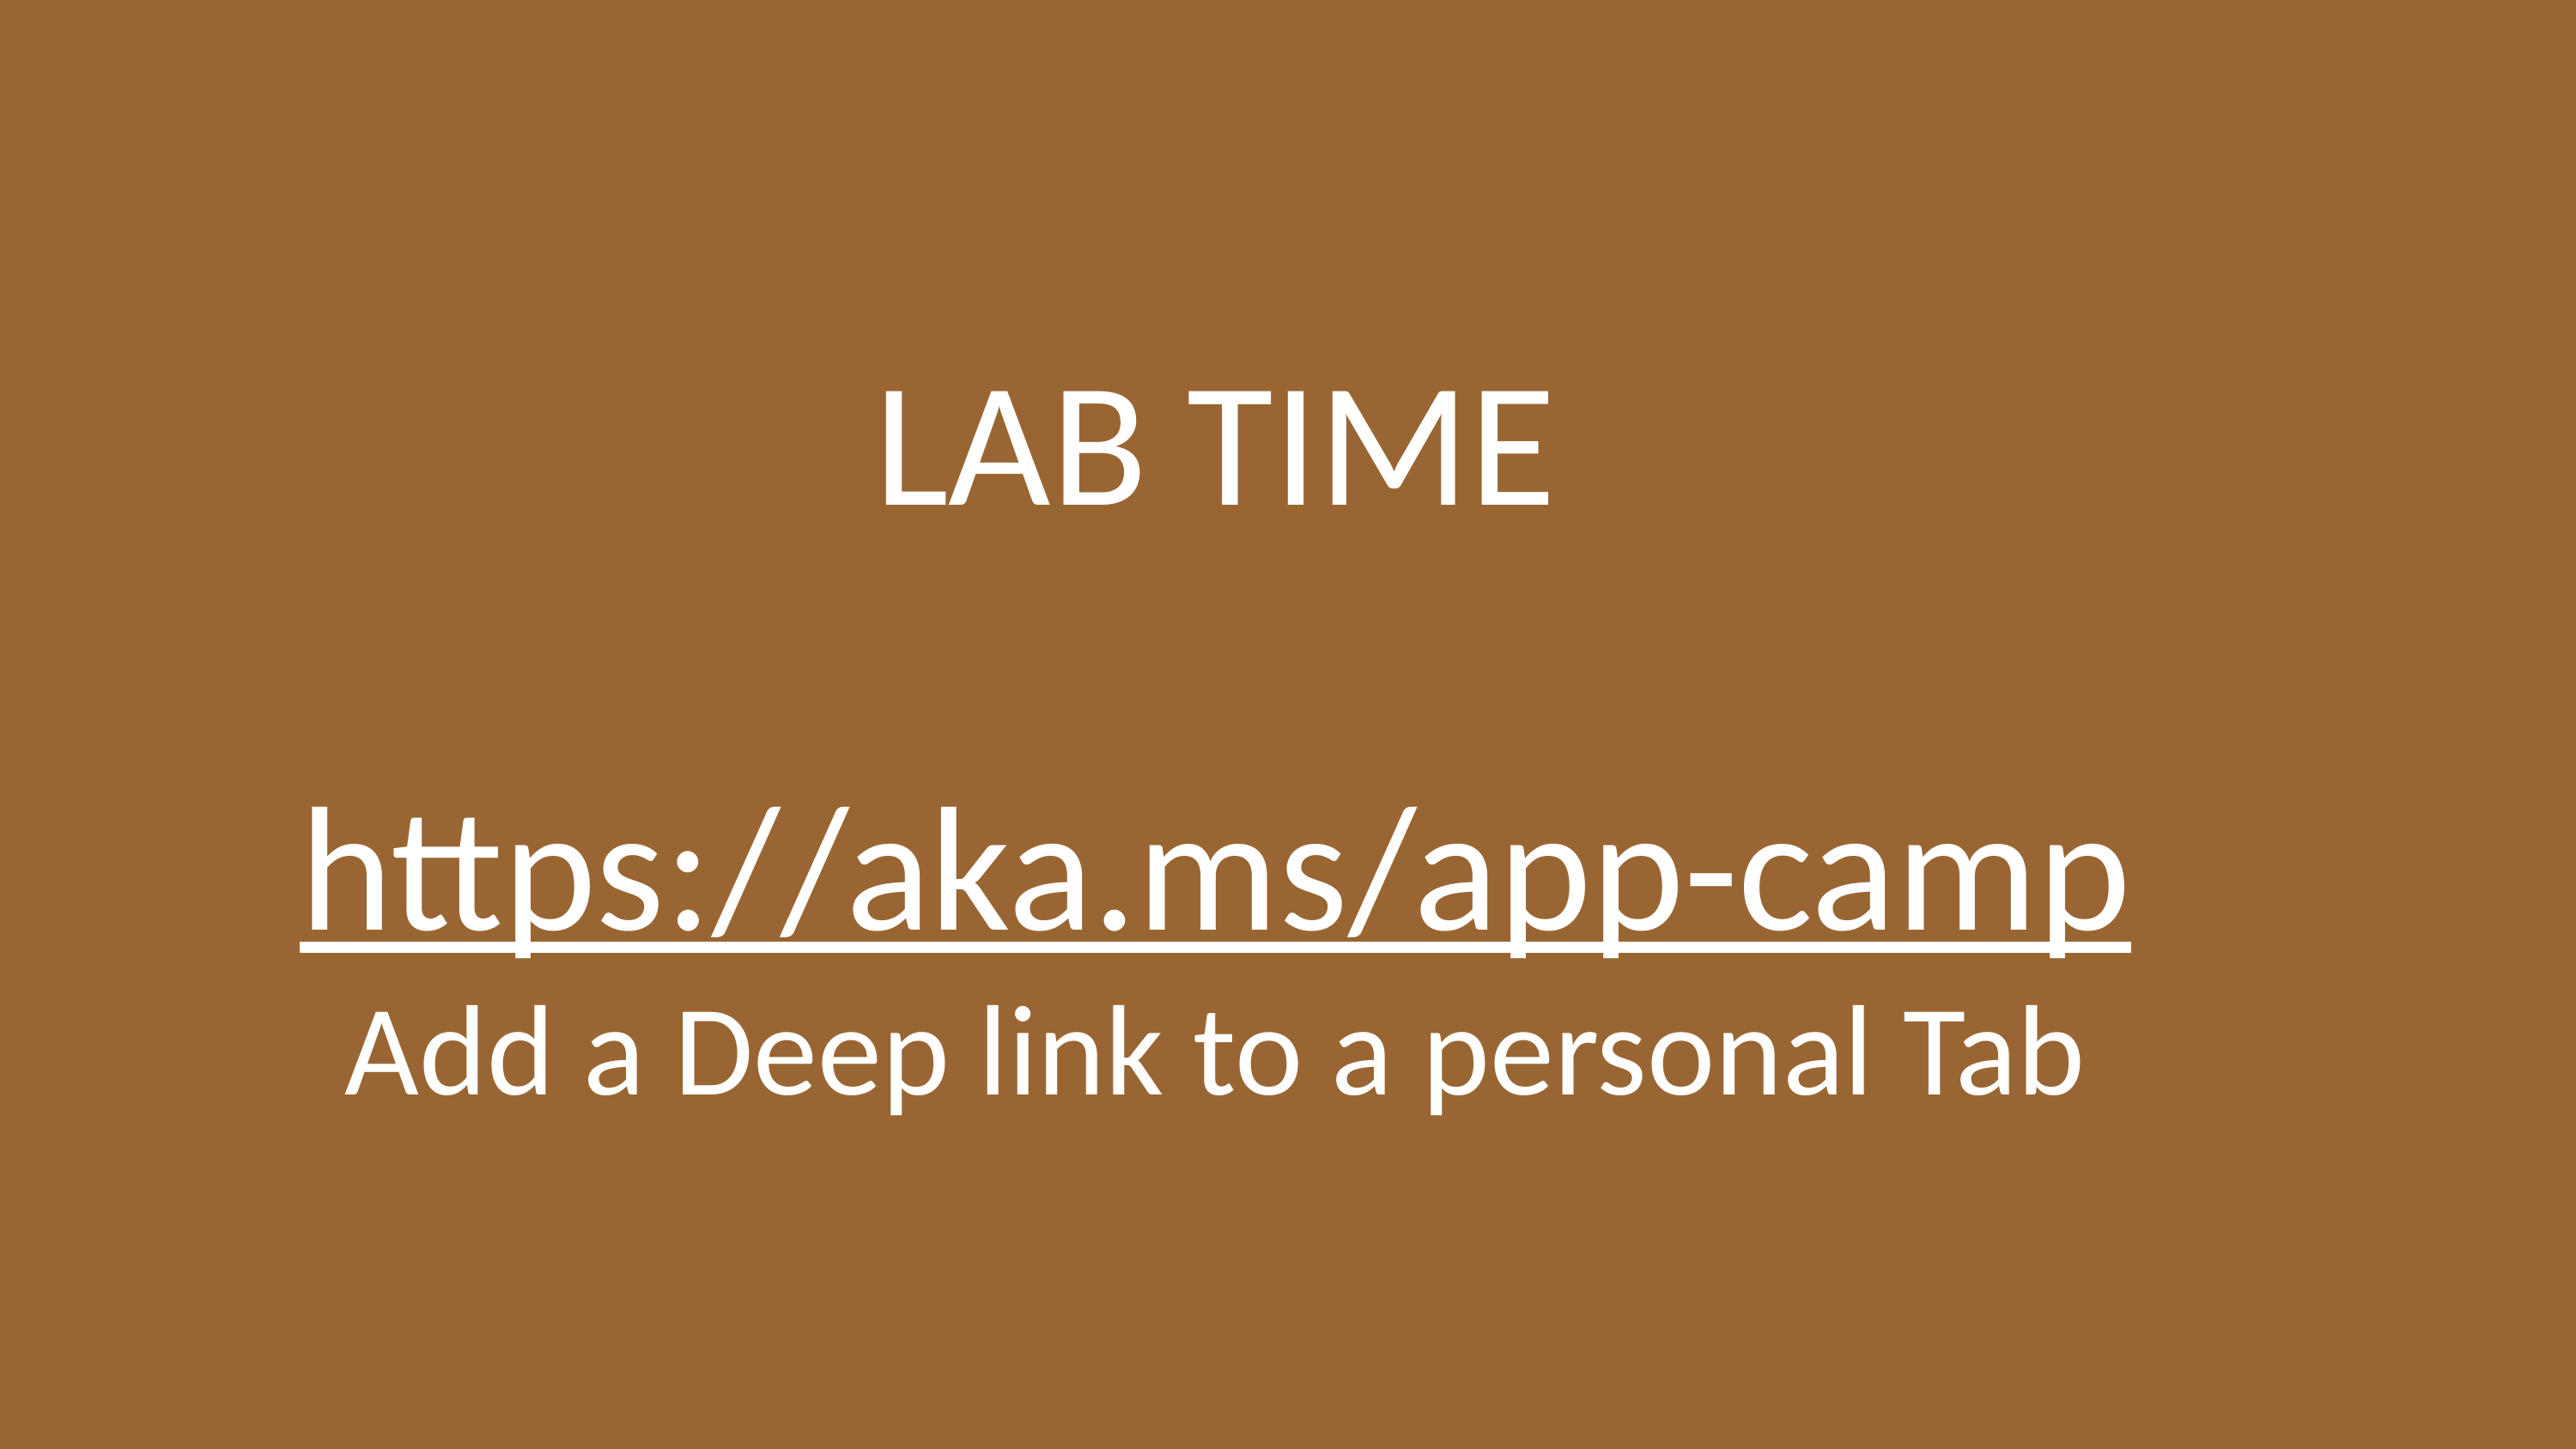

# LAB TIME https://aka.ms/app-camp Add a Deep link to a personal Tab